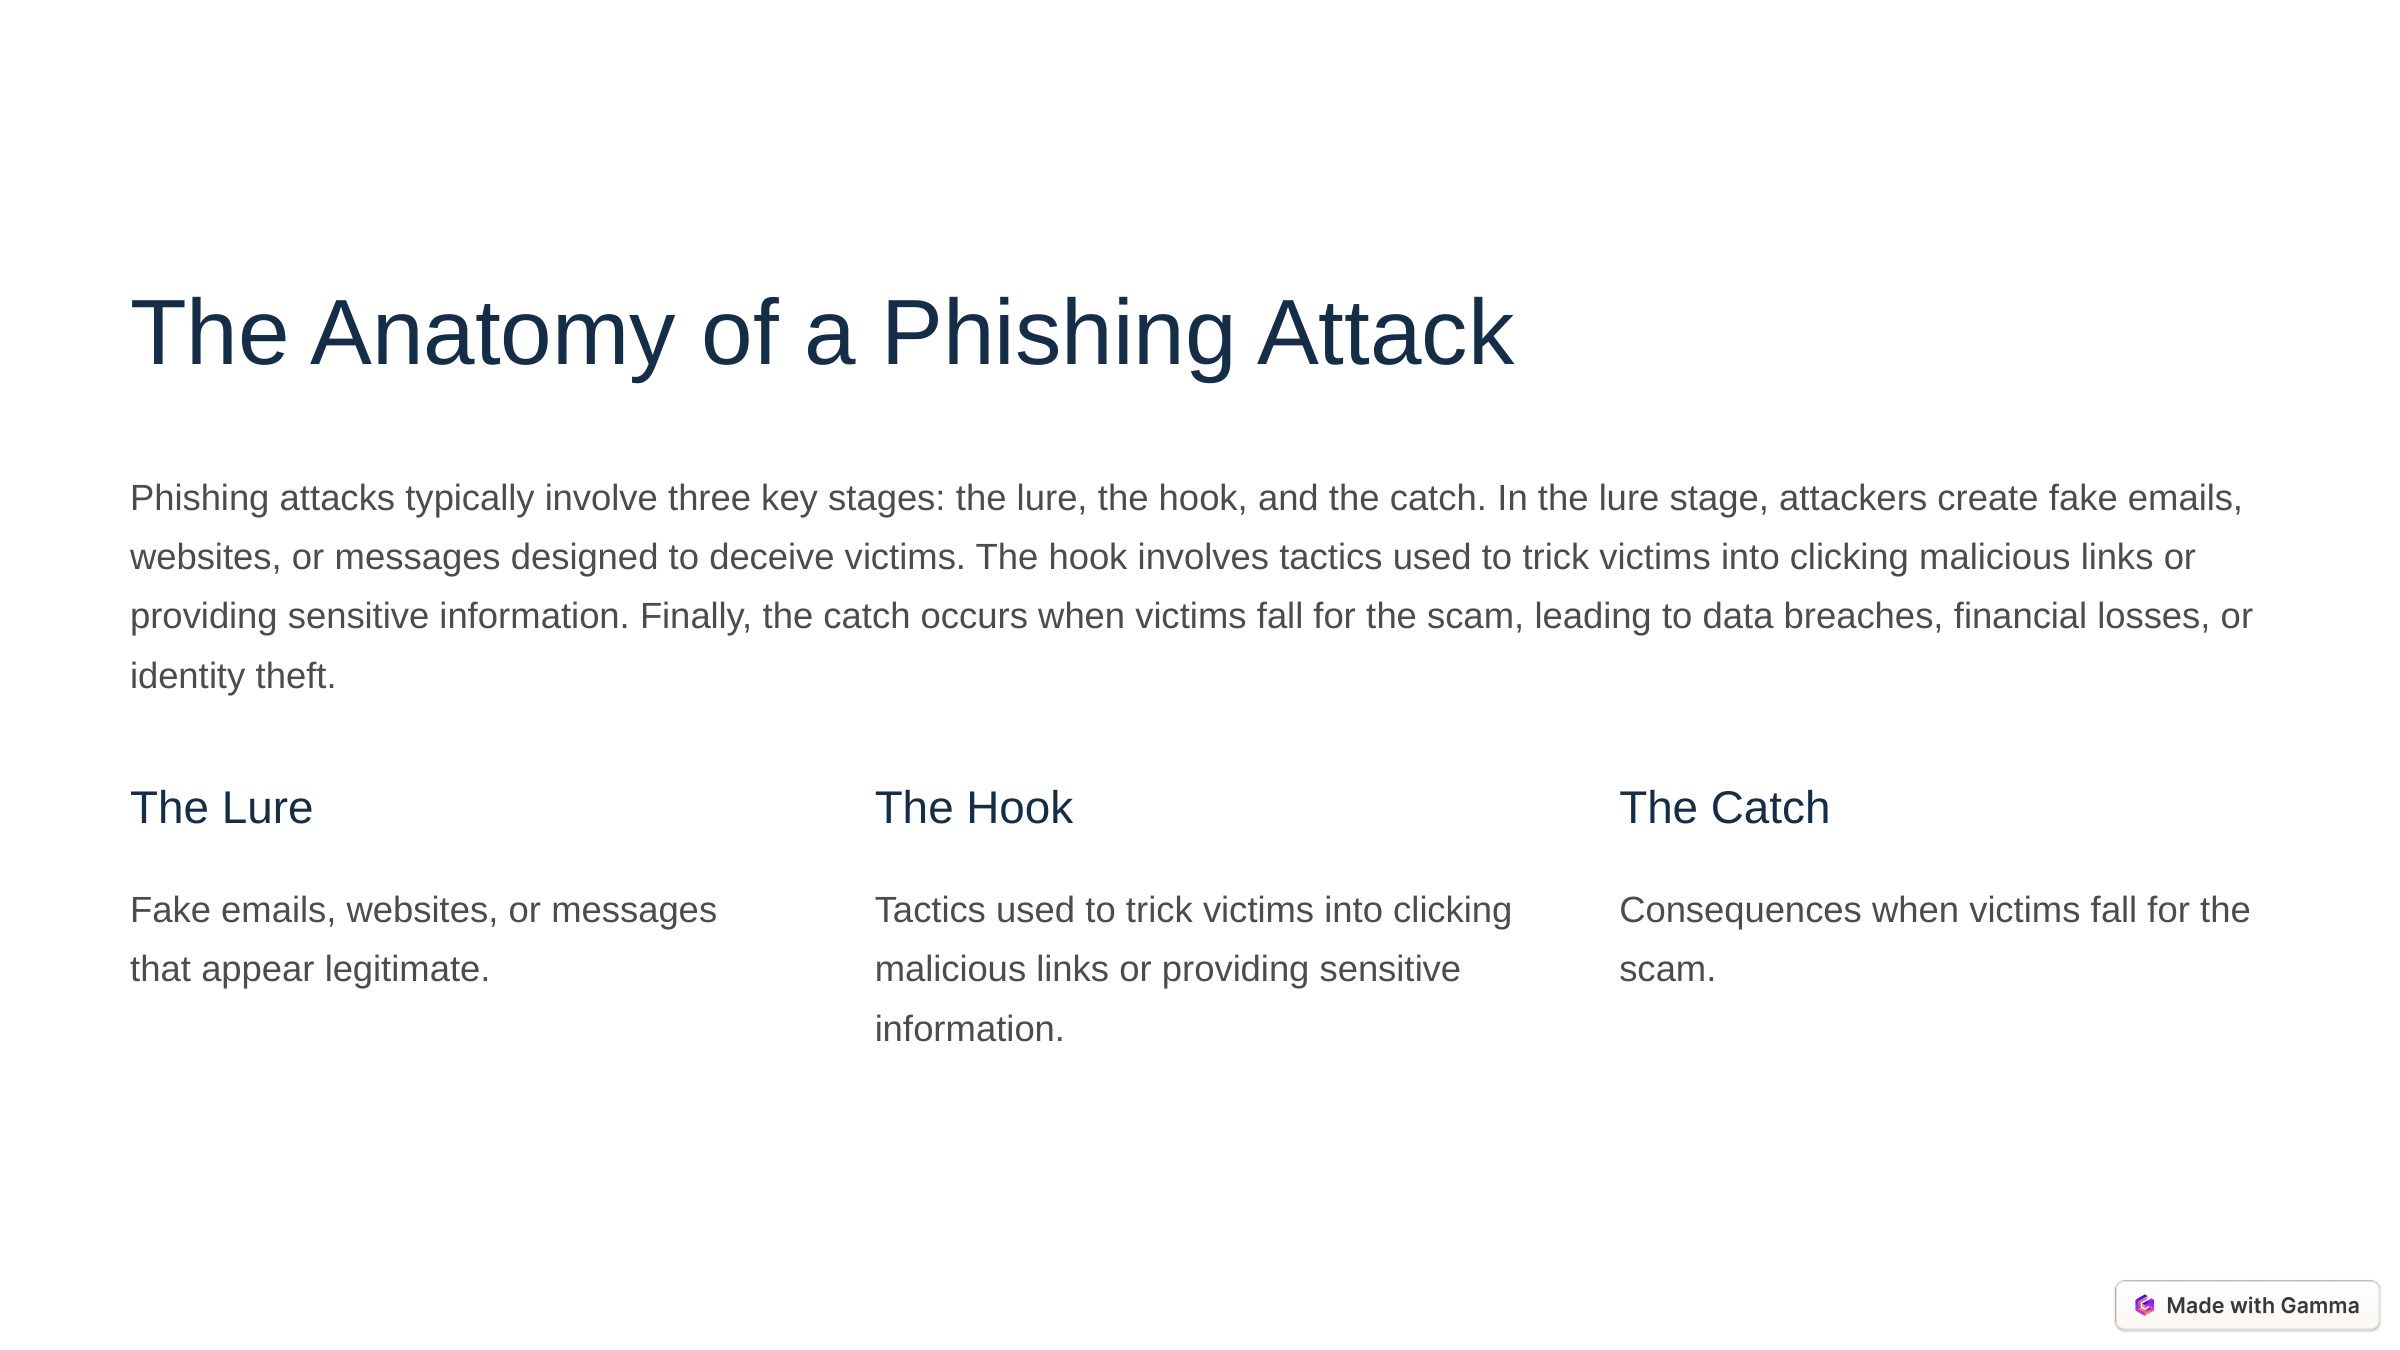

The Anatomy of a Phishing Attack
Phishing attacks typically involve three key stages: the lure, the hook, and the catch. In the lure stage, attackers create fake emails, websites, or messages designed to deceive victims. The hook involves tactics used to trick victims into clicking malicious links or providing sensitive information. Finally, the catch occurs when victims fall for the scam, leading to data breaches, financial losses, or identity theft.
The Lure
The Hook
The Catch
Fake emails, websites, or messages that appear legitimate.
Tactics used to trick victims into clicking malicious links or providing sensitive information.
Consequences when victims fall for the scam.